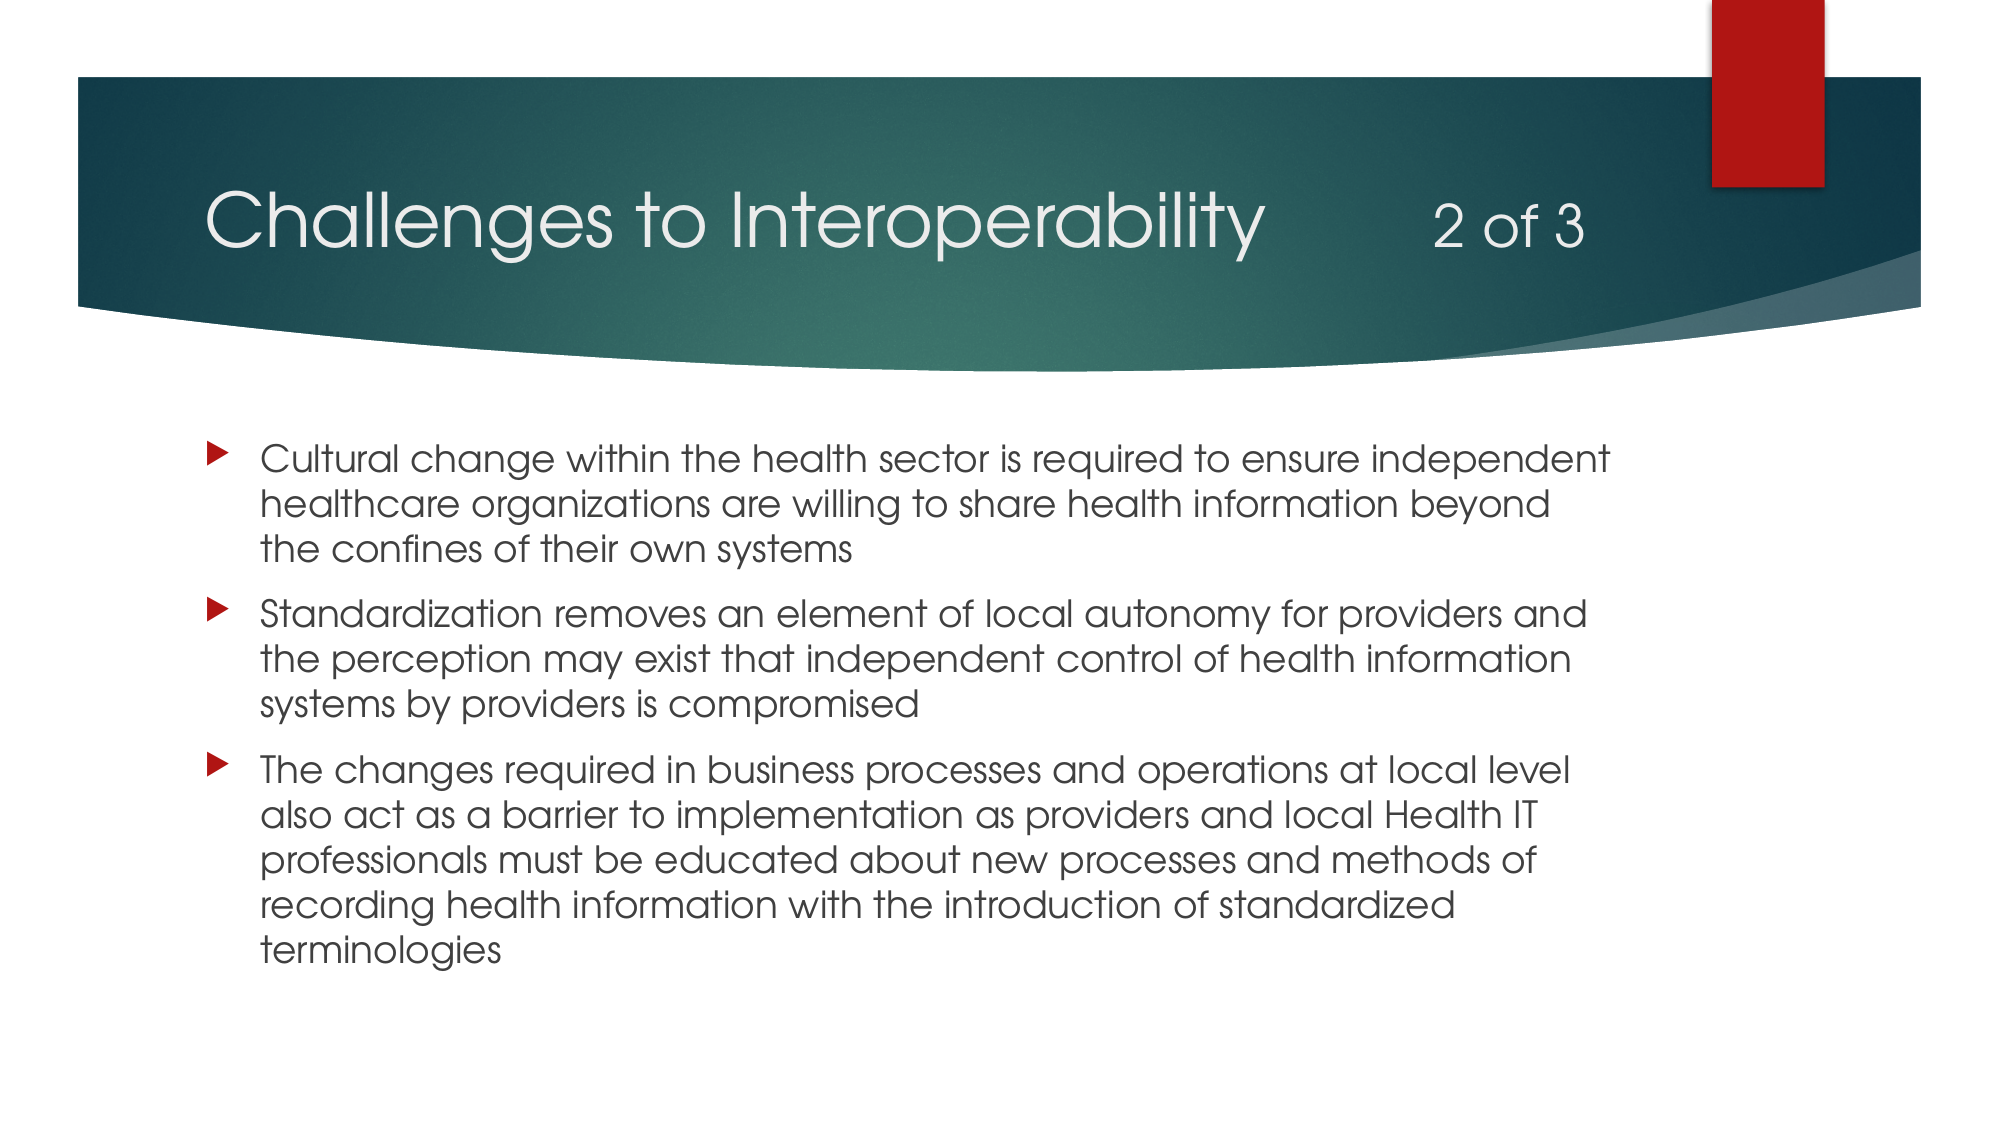

# Challenges to Interoperability        2 of 3
Cultural change within the health sector is required to ensure independent healthcare organizations are willing to share health information beyond the confines of their own systems
Standardization removes an element of local autonomy for providers and the perception may exist that independent control of health information systems by providers is compromised
The changes required in business processes and operations at local level also act as a barrier to implementation as providers and local Health IT professionals must be educated about new processes and methods of recording health information with the introduction of standardized terminologies